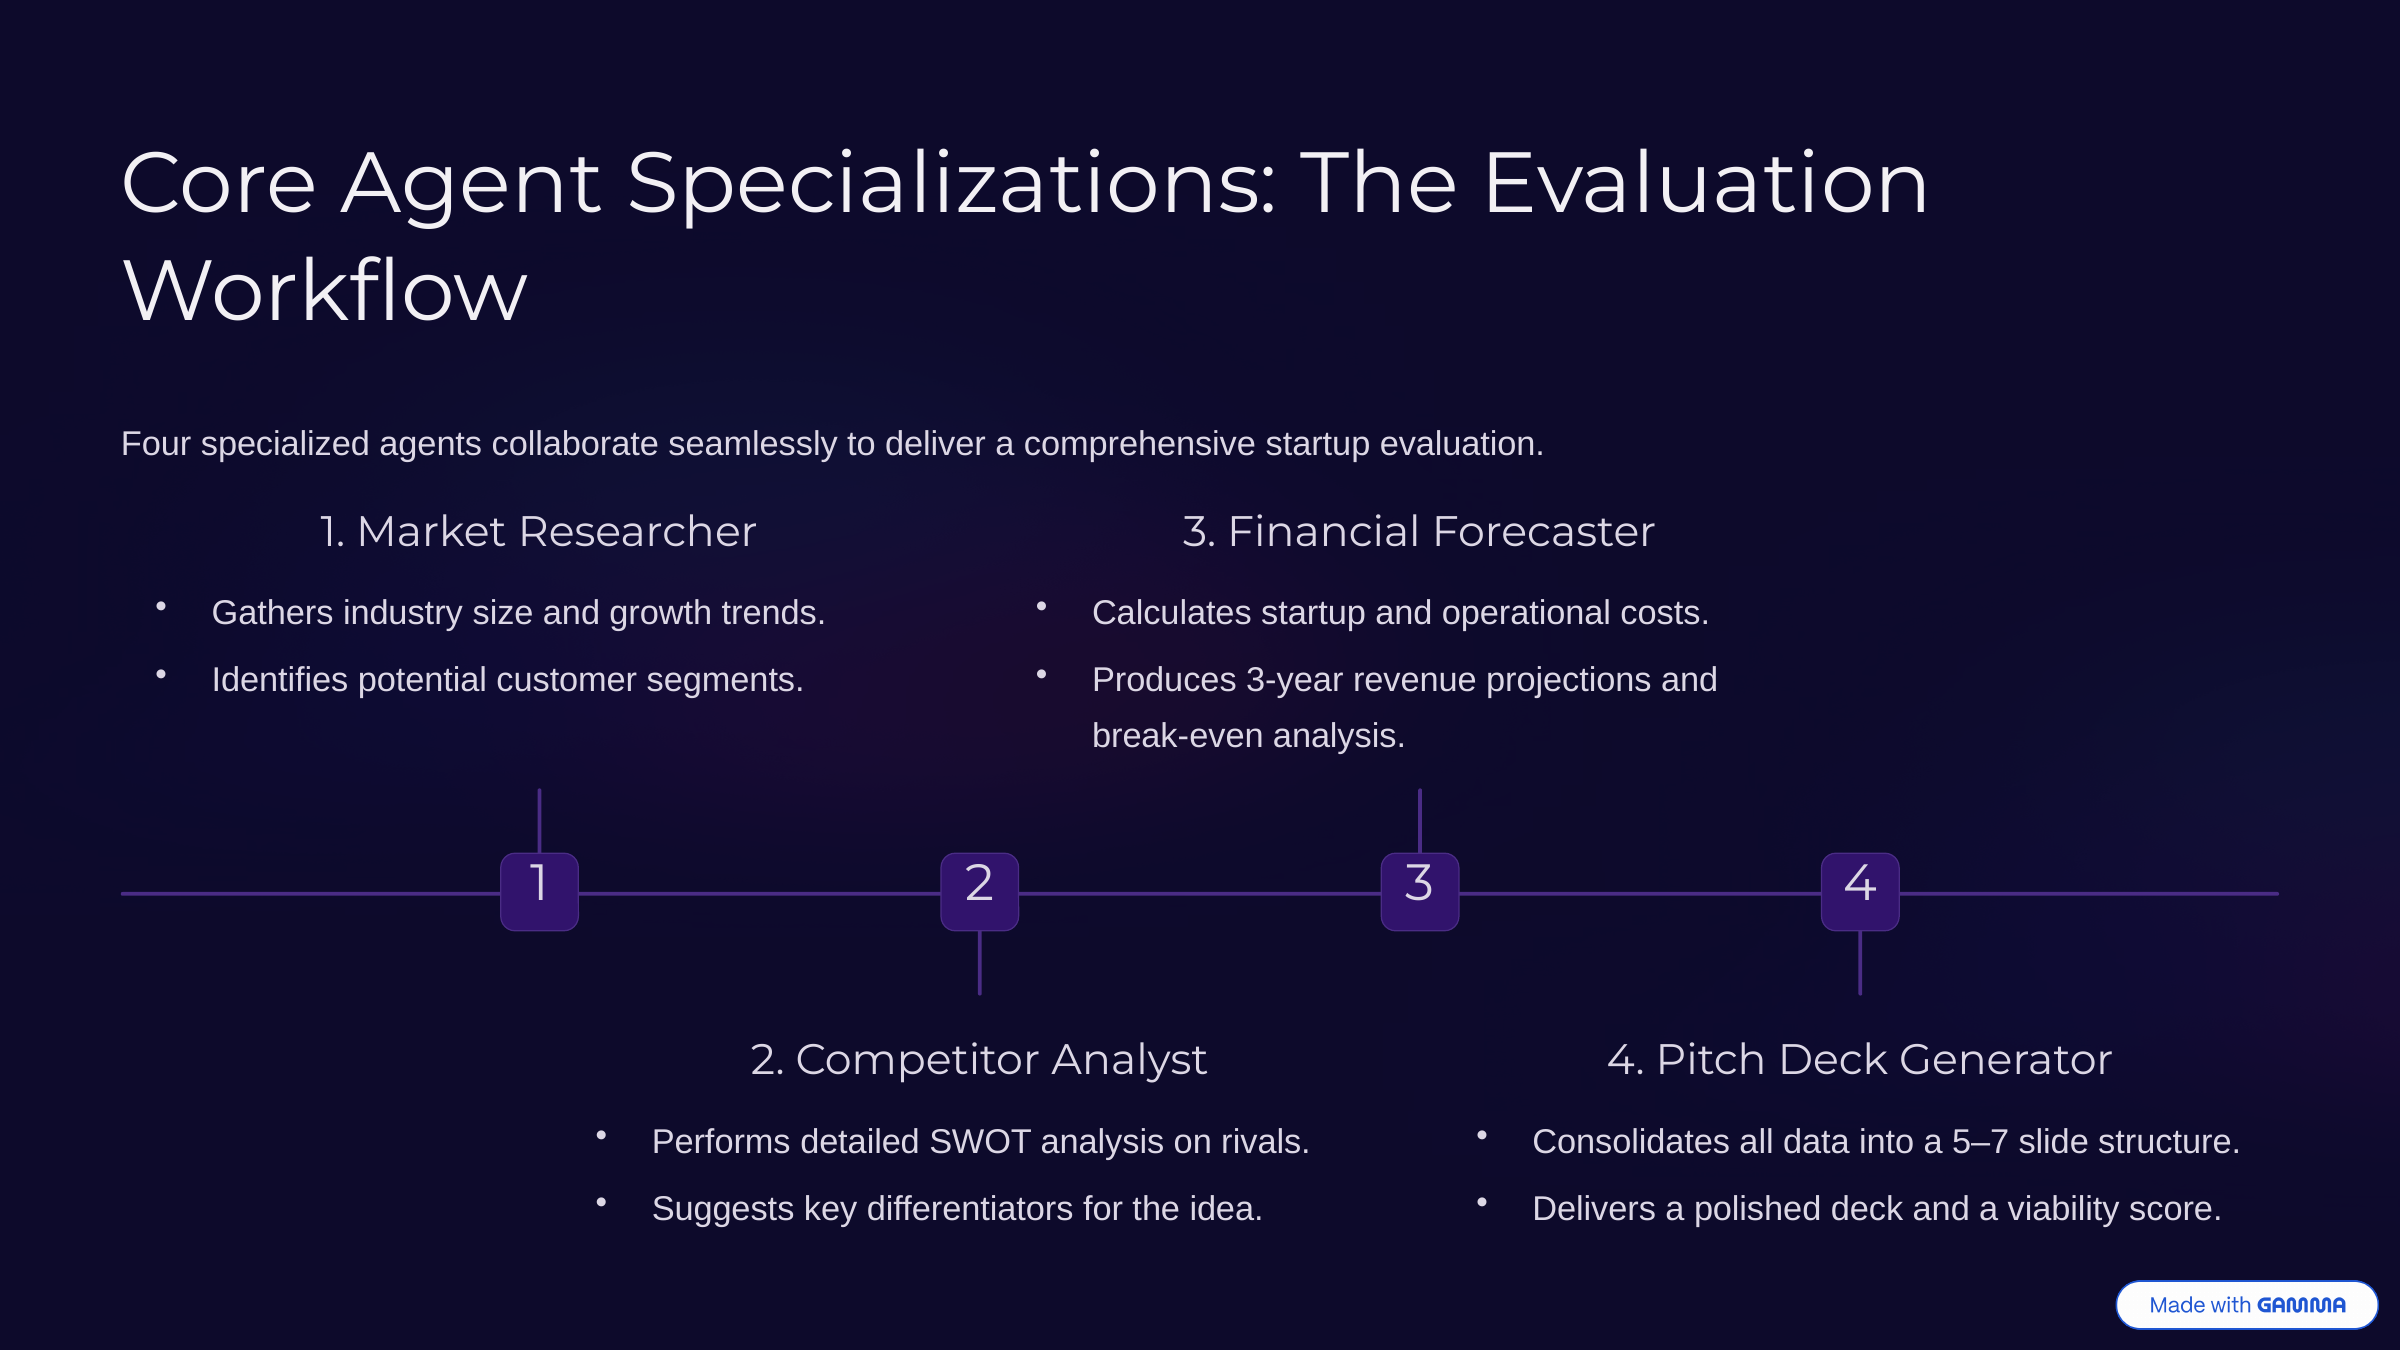

Core Agent Specializations: The Evaluation Workflow
Four specialized agents collaborate seamlessly to deliver a comprehensive startup evaluation.
1. Market Researcher
3. Financial Forecaster
Gathers industry size and growth trends.
Calculates startup and operational costs.
Identifies potential customer segments.
Produces 3-year revenue projections and break-even analysis.

1
2
3
4

2. Competitor Analyst
4. Pitch Deck Generator
Performs detailed SWOT analysis on rivals.
Consolidates all data into a 5–7 slide structure.
Suggests key differentiators for the idea.
Delivers a polished deck and a viability score.